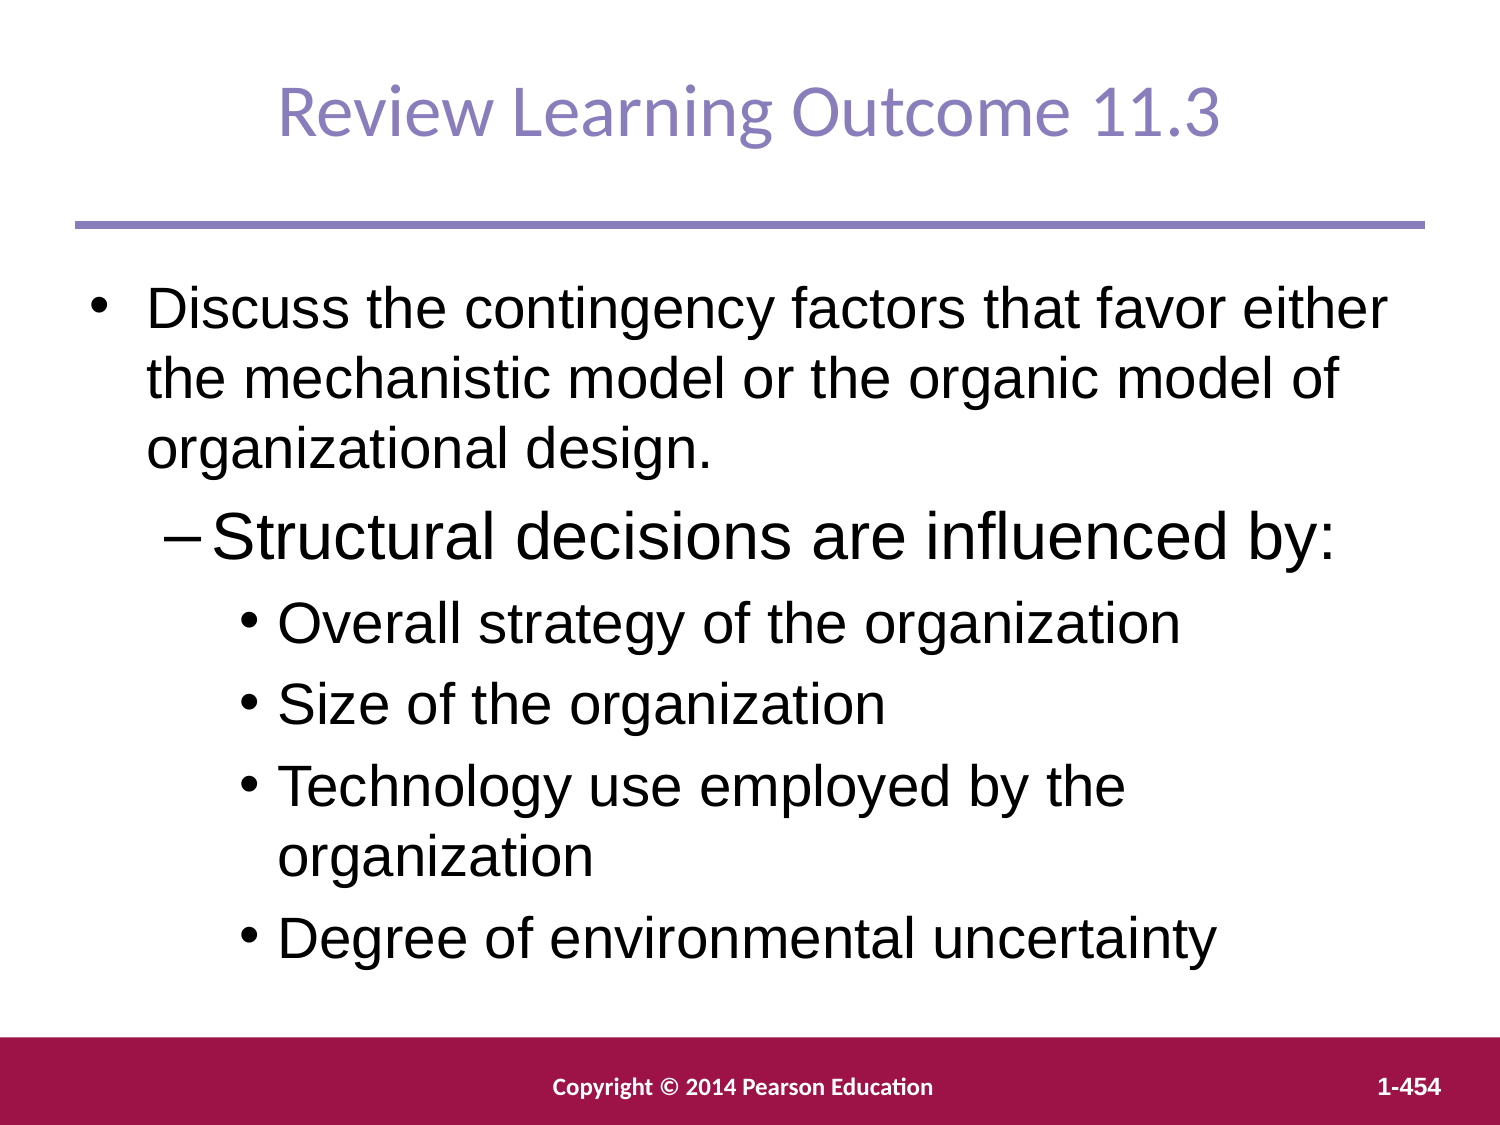

Review Learning Outcome 11.3
Discuss the contingency factors that favor either the mechanistic model or the organic model of organizational design.
Structural decisions are influenced by:
Overall strategy of the organization
Size of the organization
Technology use employed by the organization
Degree of environmental uncertainty